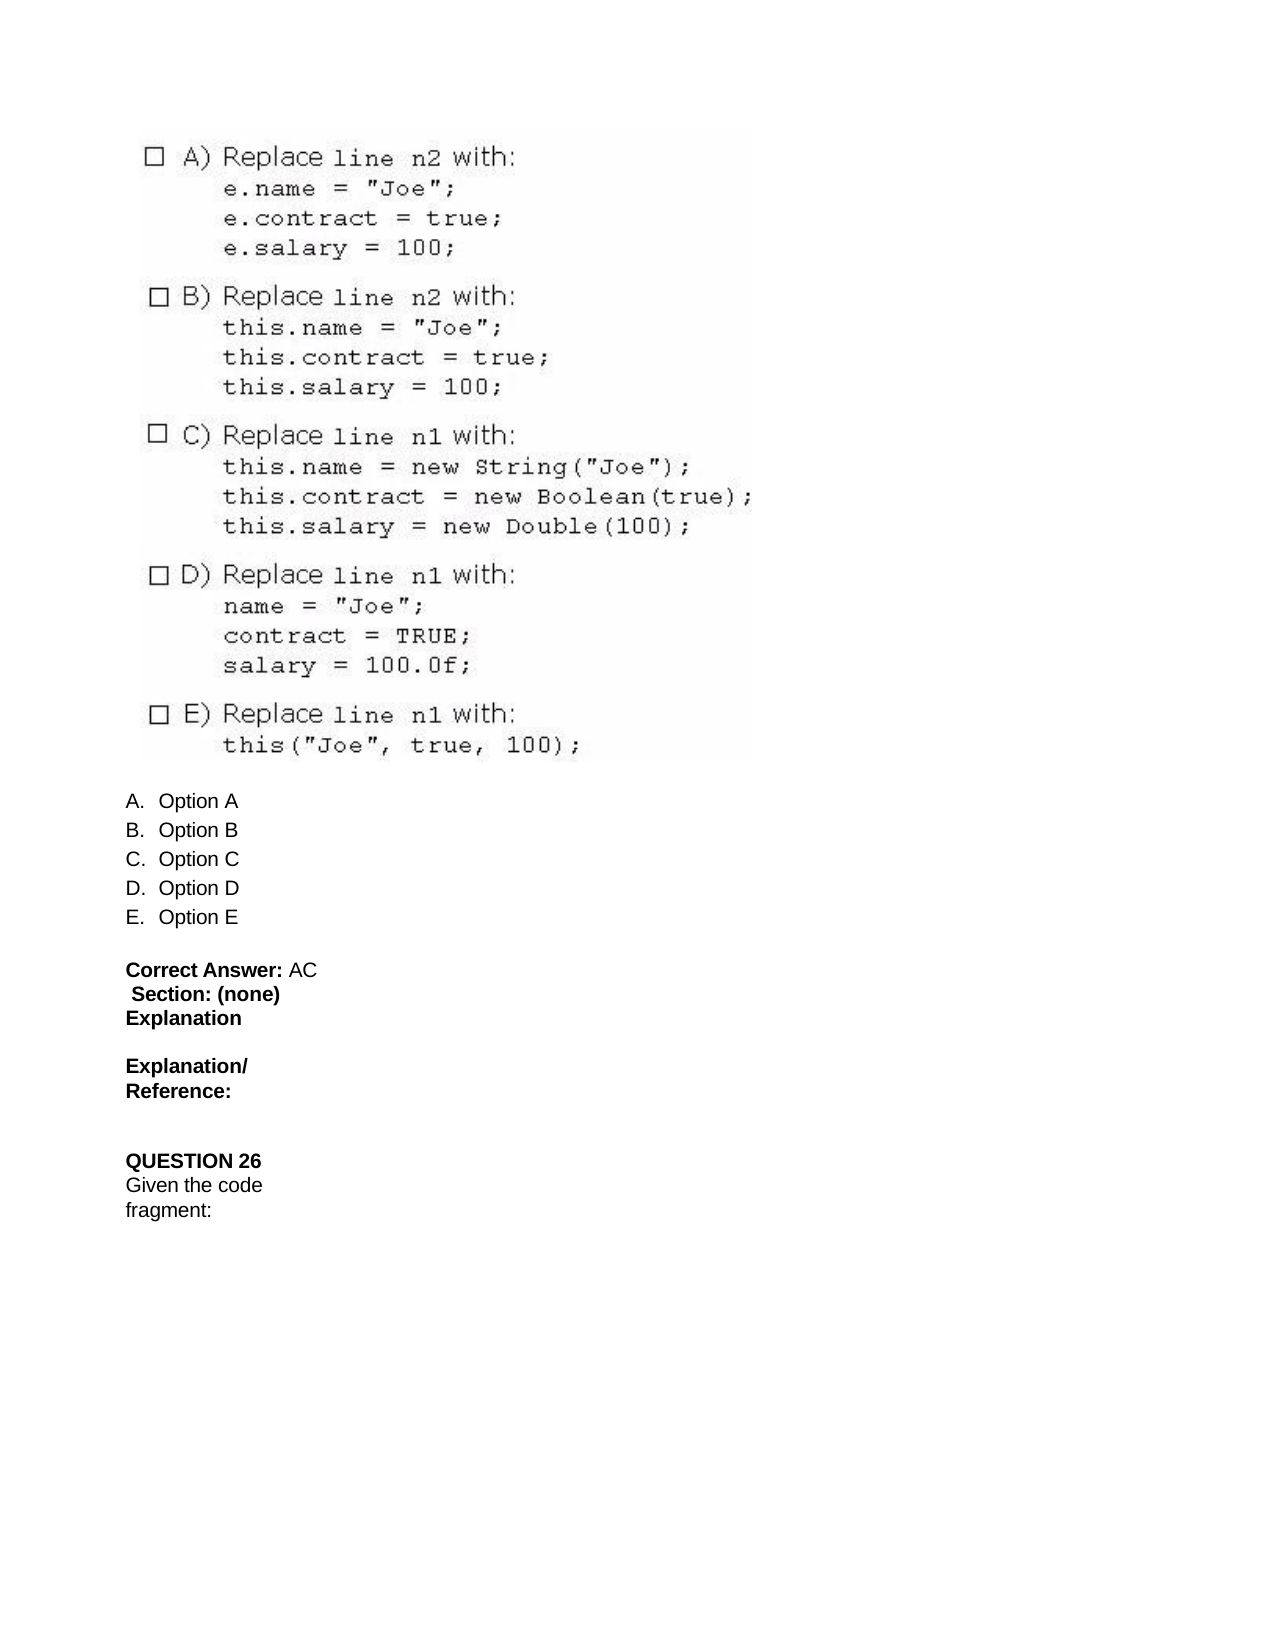

Option A
Option B
Option C
Option D
Option E

Correct Answer: AC  Section: (none)  Explanation

Explanation/Reference:

QUESTION 26
Given the code fragment: